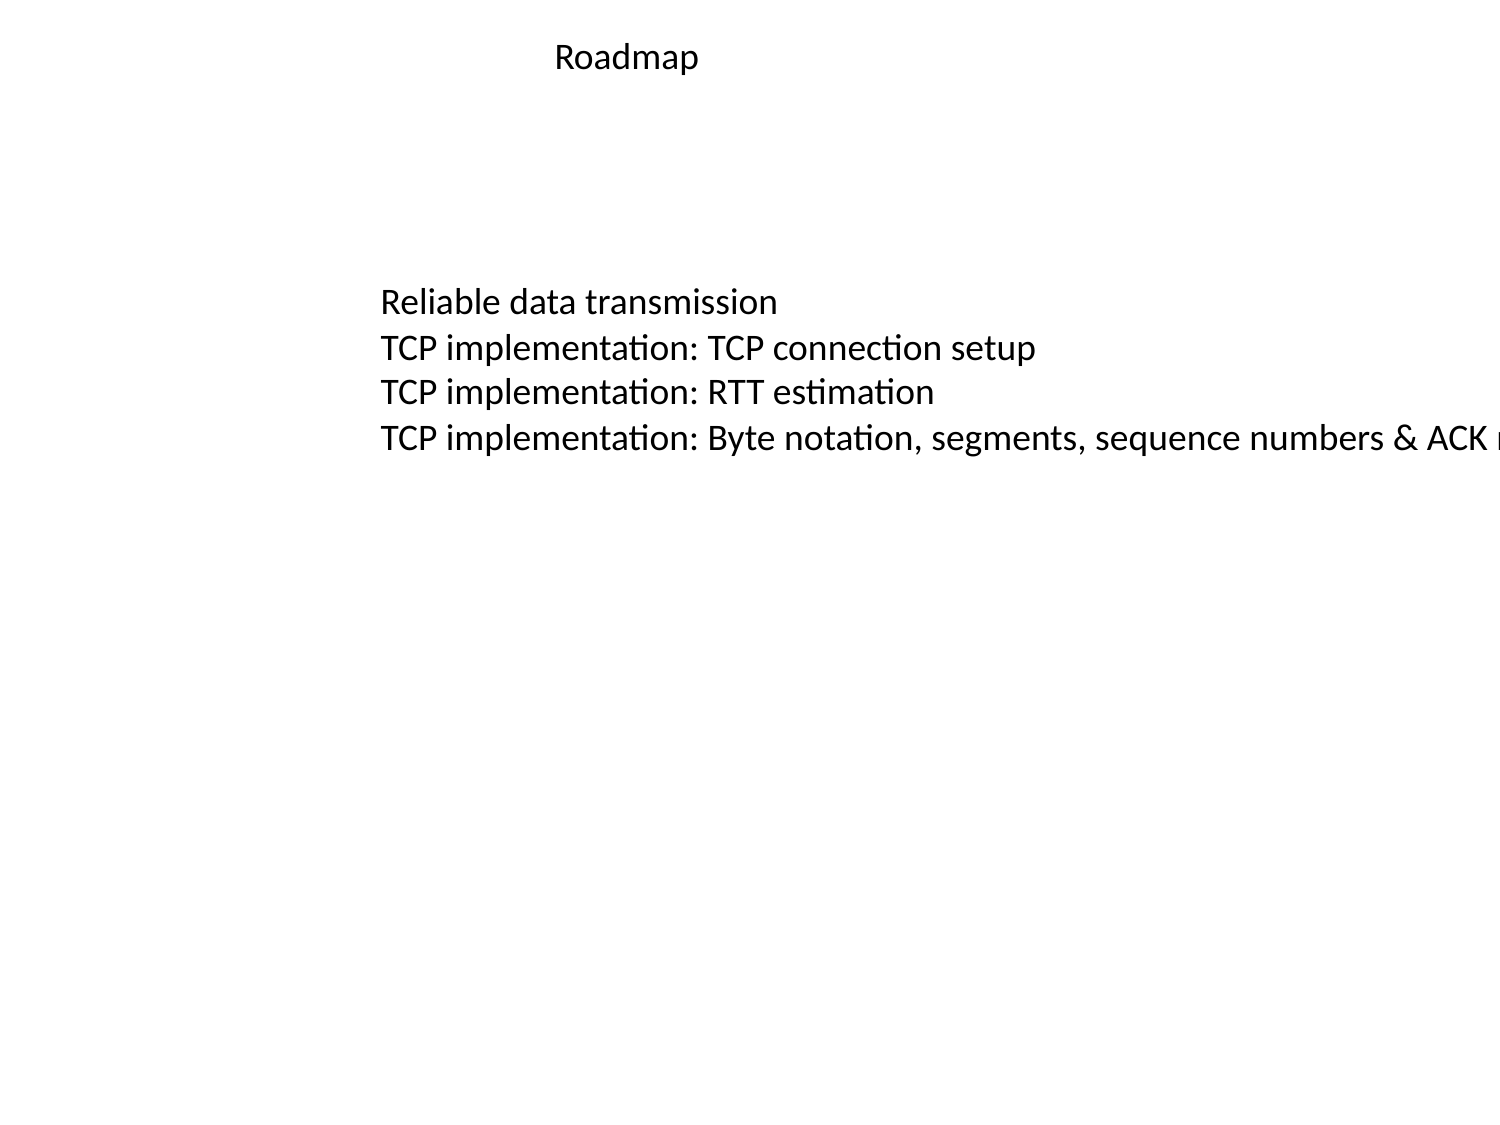

Roadmap
Reliable data transmission
TCP implementation: TCP connection setup
TCP implementation: RTT estimation
TCP implementation: Byte notation, segments, sequence numbers & ACK number